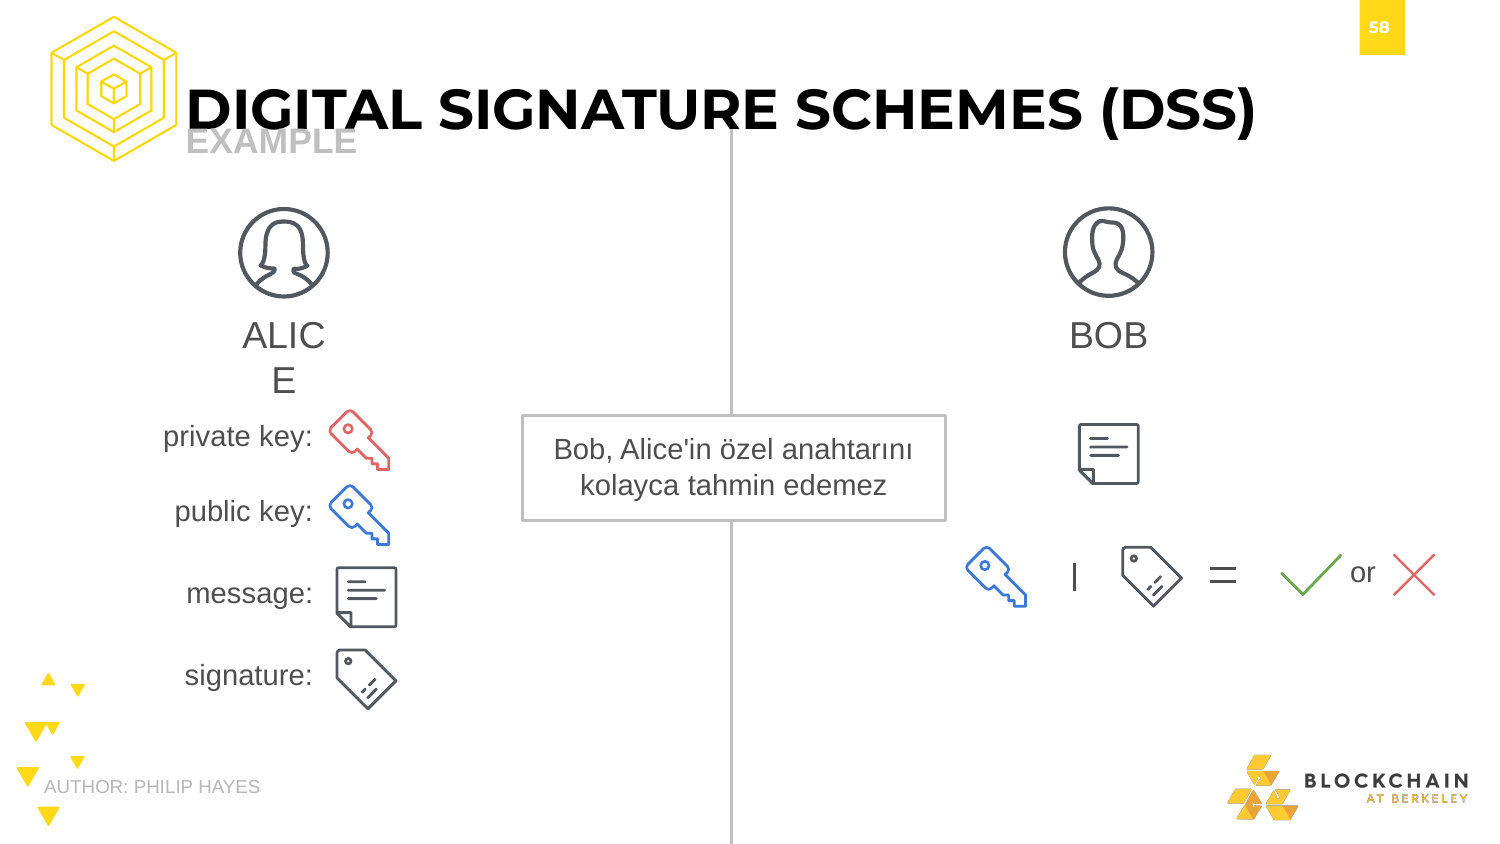

DIGITAL SIGNATURE SCHEMES (DSS)
EXAMPLE

BOB
ALICE
private key:

Bob, Alice'in özel anahtarını kolayca tahmin edemez

public key:

or

message:

signature:

AUTHOR: PHILIP HAYES